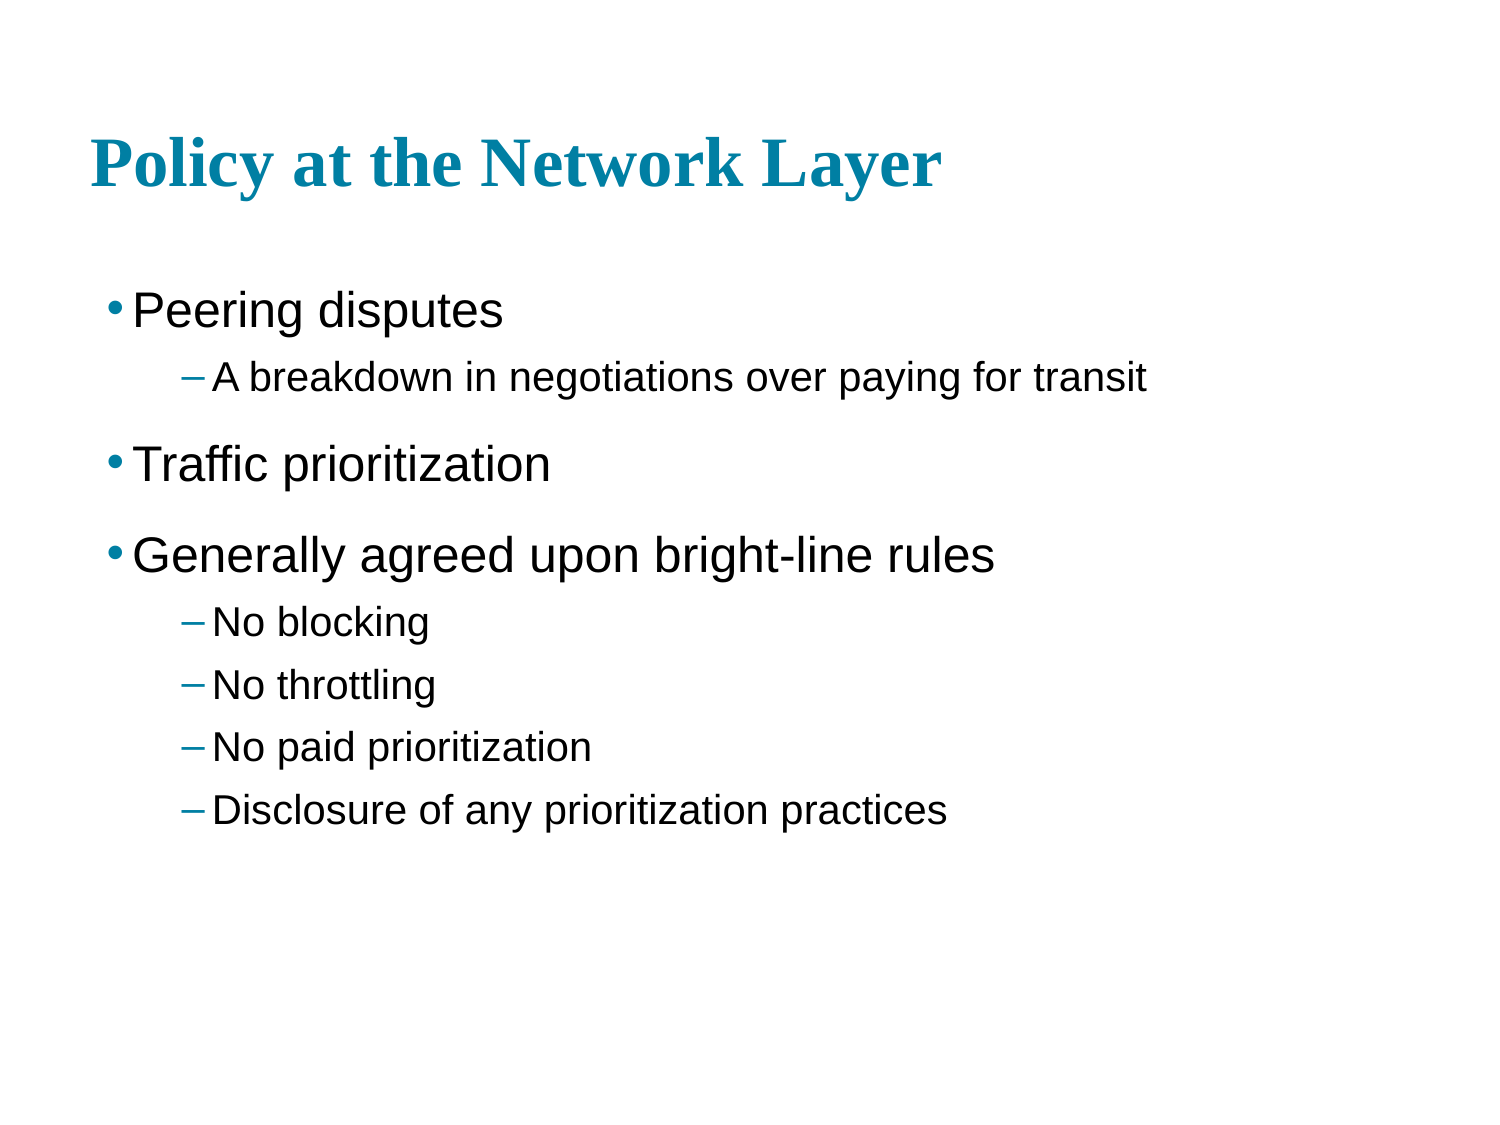

# Policy at the Network Layer
Peering disputes
A breakdown in negotiations over paying for transit
Traffic prioritization
Generally agreed upon bright-line rules
No blocking
No throttling
No paid prioritization
Disclosure of any prioritization practices